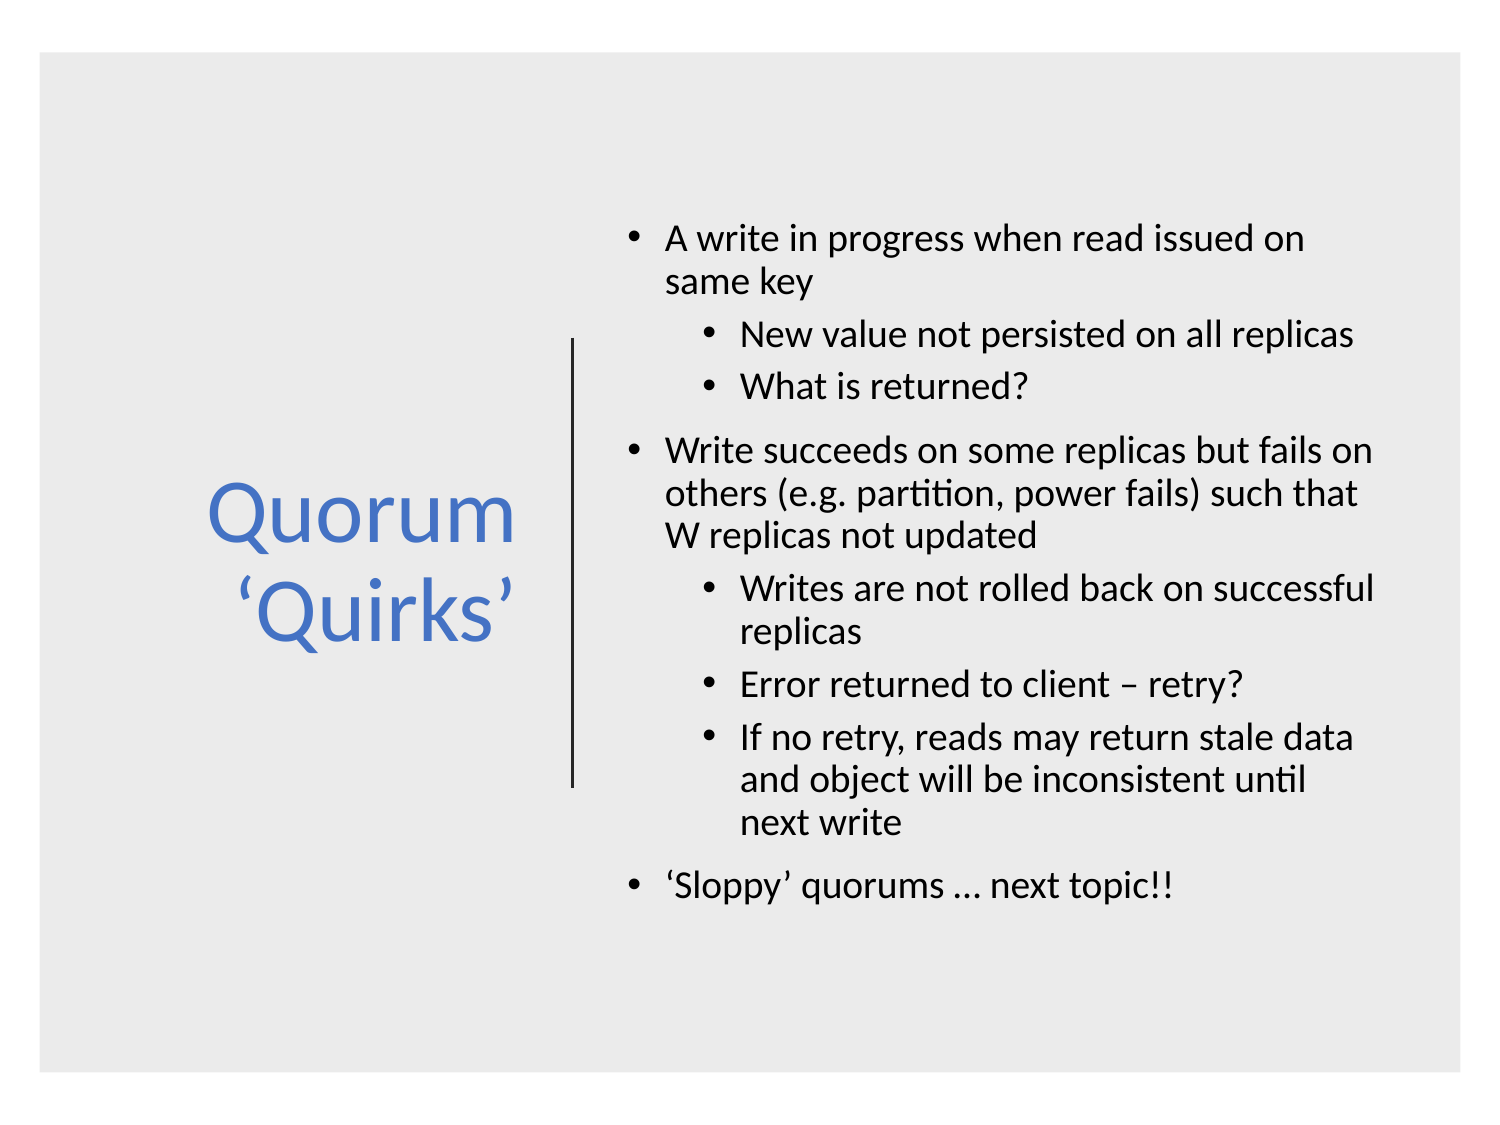

# Quorum ‘Quirks’
A write in progress when read issued on same key
New value not persisted on all replicas
What is returned?
Write succeeds on some replicas but fails on others (e.g. partition, power fails) such that W replicas not updated
Writes are not rolled back on successful replicas
Error returned to client – retry?
If no retry, reads may return stale data and object will be inconsistent until next write
‘Sloppy’ quorums … next topic!!